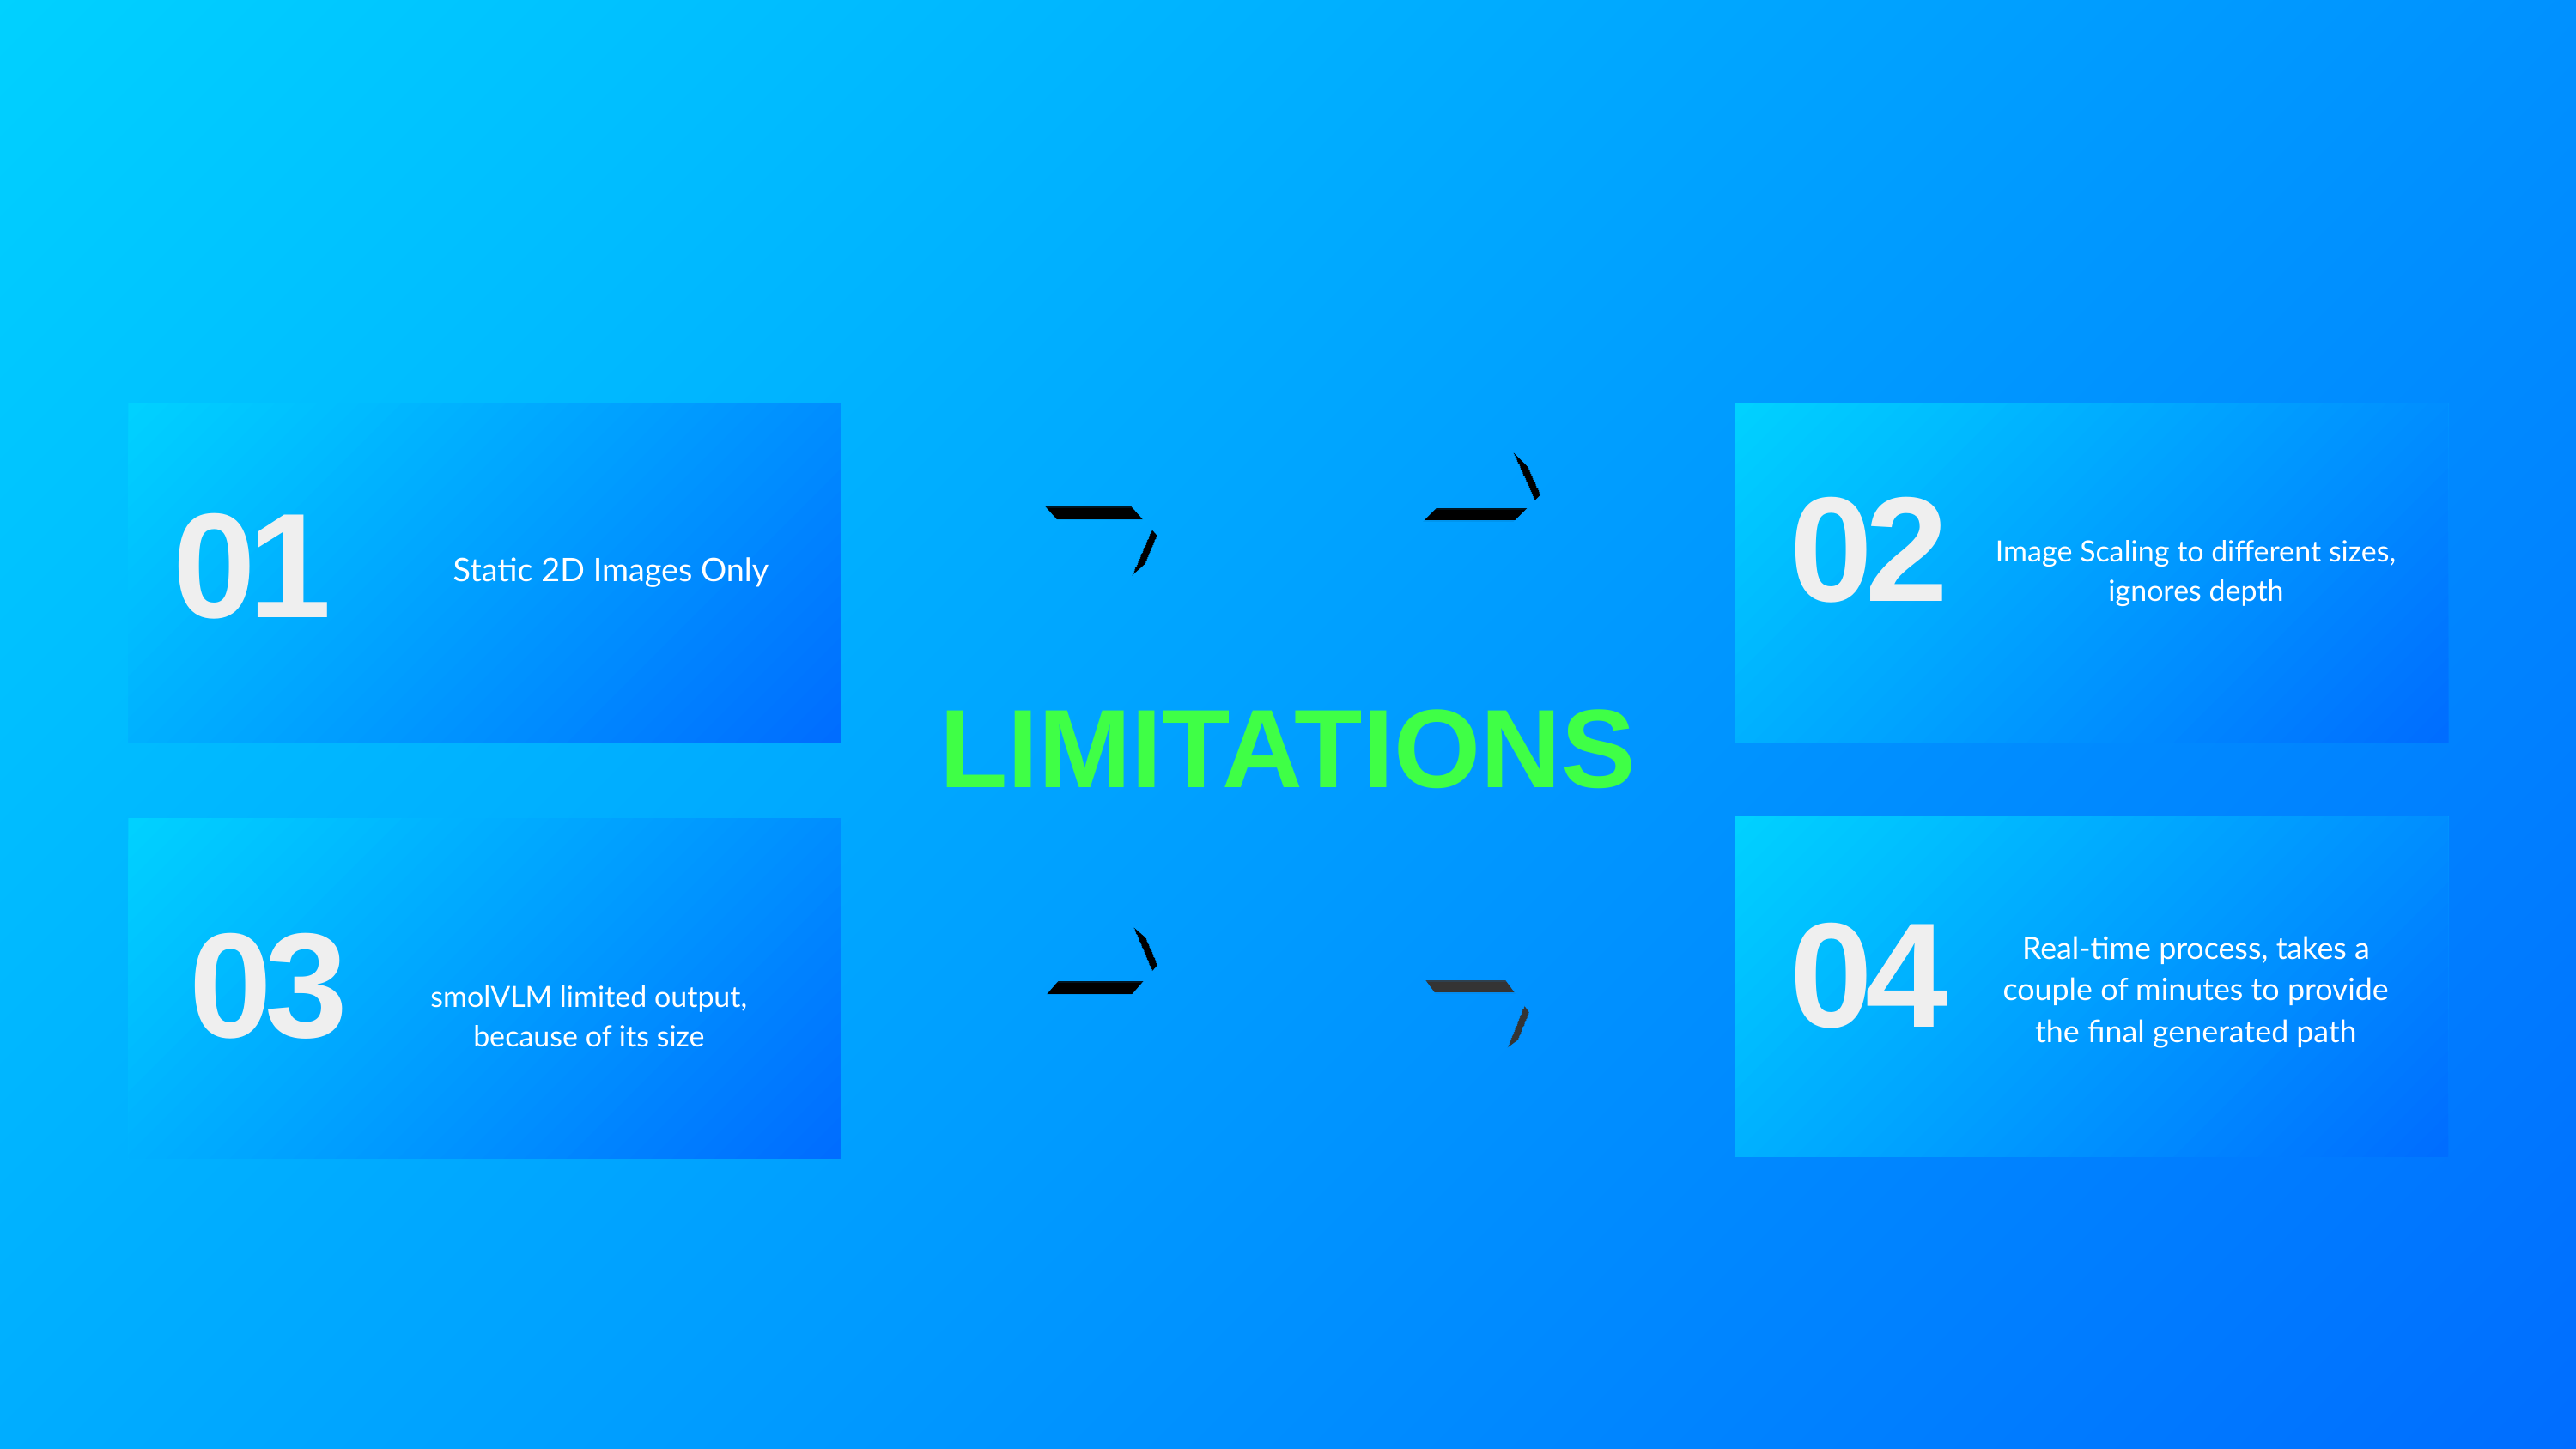

02
01
Image Scaling to different sizes, ignores depth
Static 2D Images Only
LIMITATIONS

04
Real-time process, takes a couple of minutes to provide the final generated path
03

smolVLM limited output, because of its size